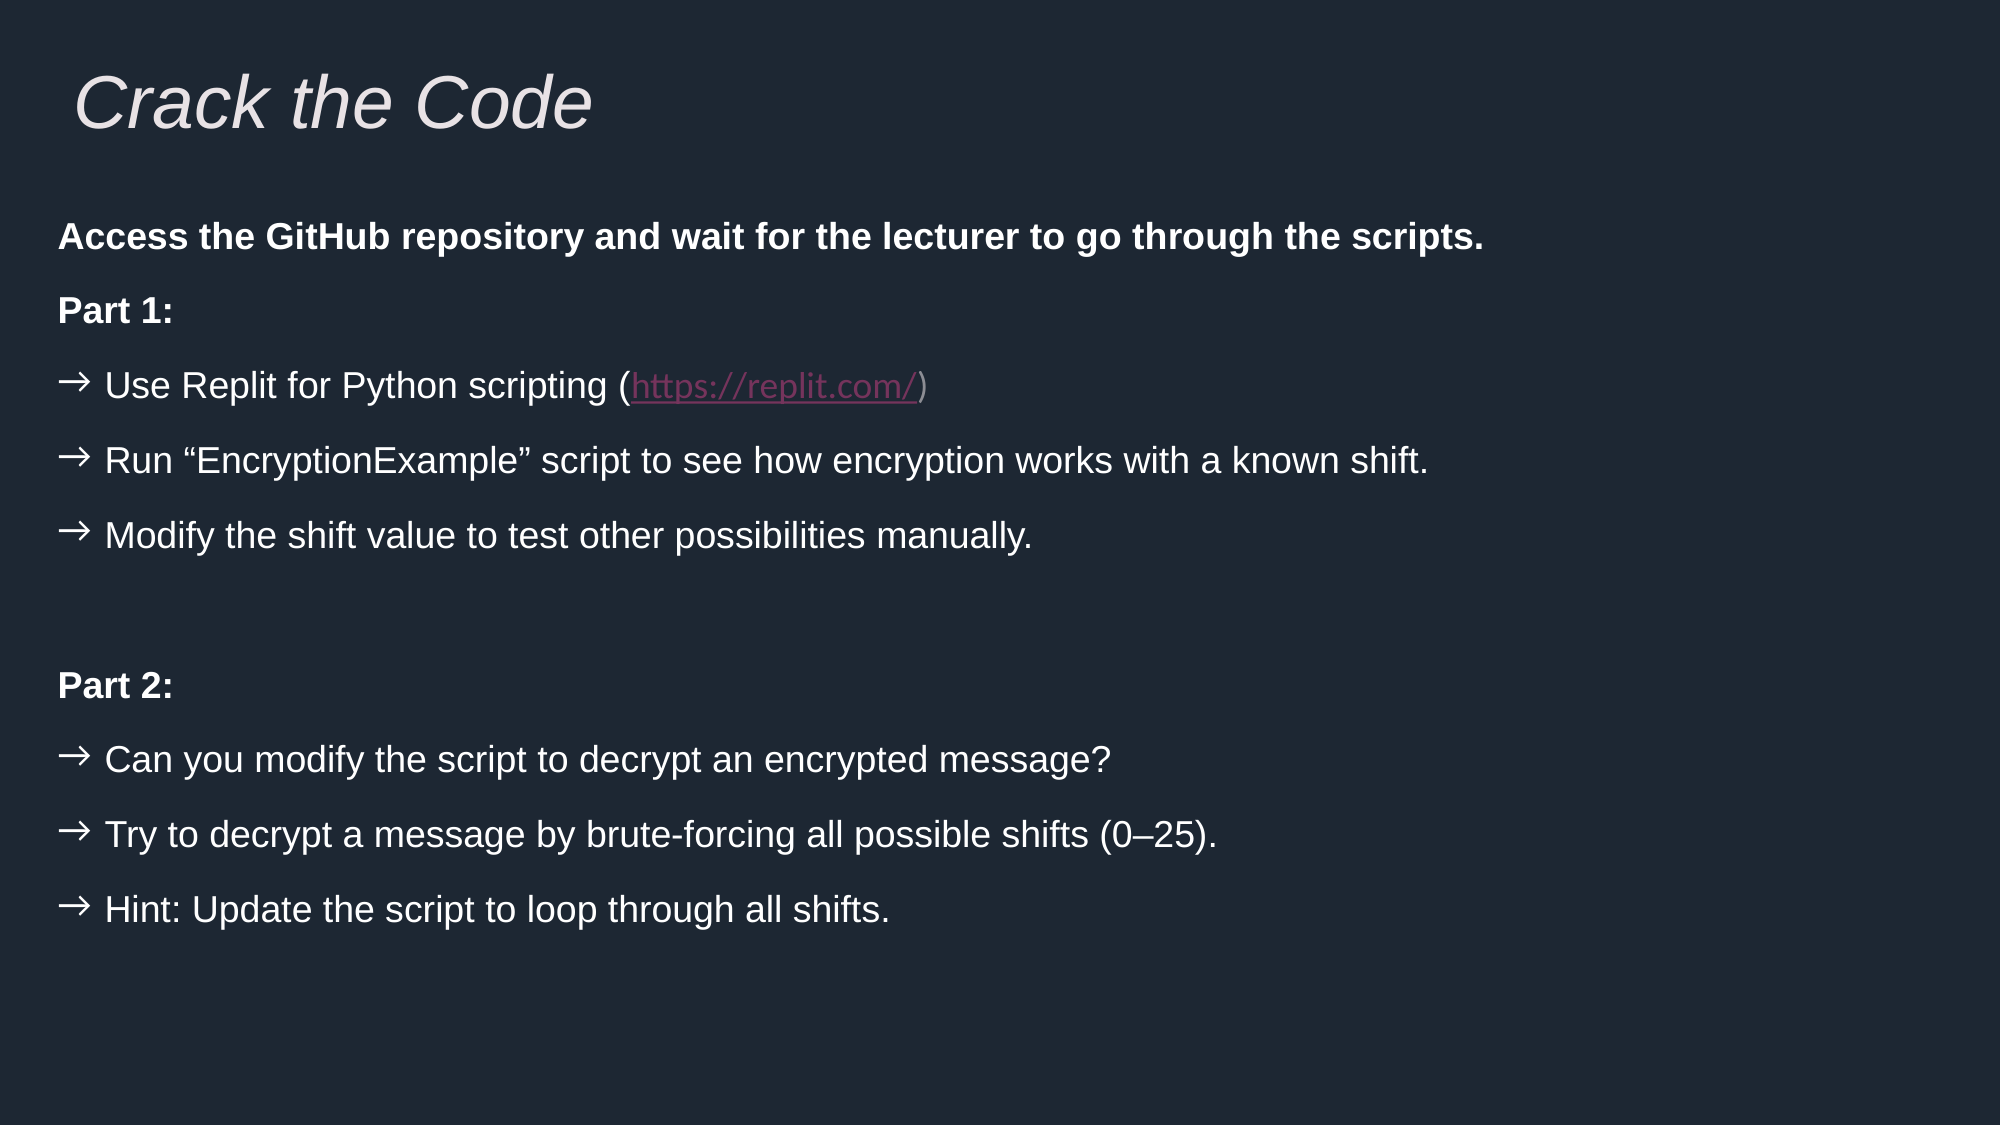

# Crack the Code
Access the GitHub repository and wait for the lecturer to go through the scripts.
Part 1:
Use Replit for Python scripting (https://replit.com/)
Run “EncryptionExample” script to see how encryption works with a known shift.
Modify the shift value to test other possibilities manually.

Part 2:
Can you modify the script to decrypt an encrypted message?
Try to decrypt a message by brute-forcing all possible shifts (0–25).
Hint: Update the script to loop through all shifts.